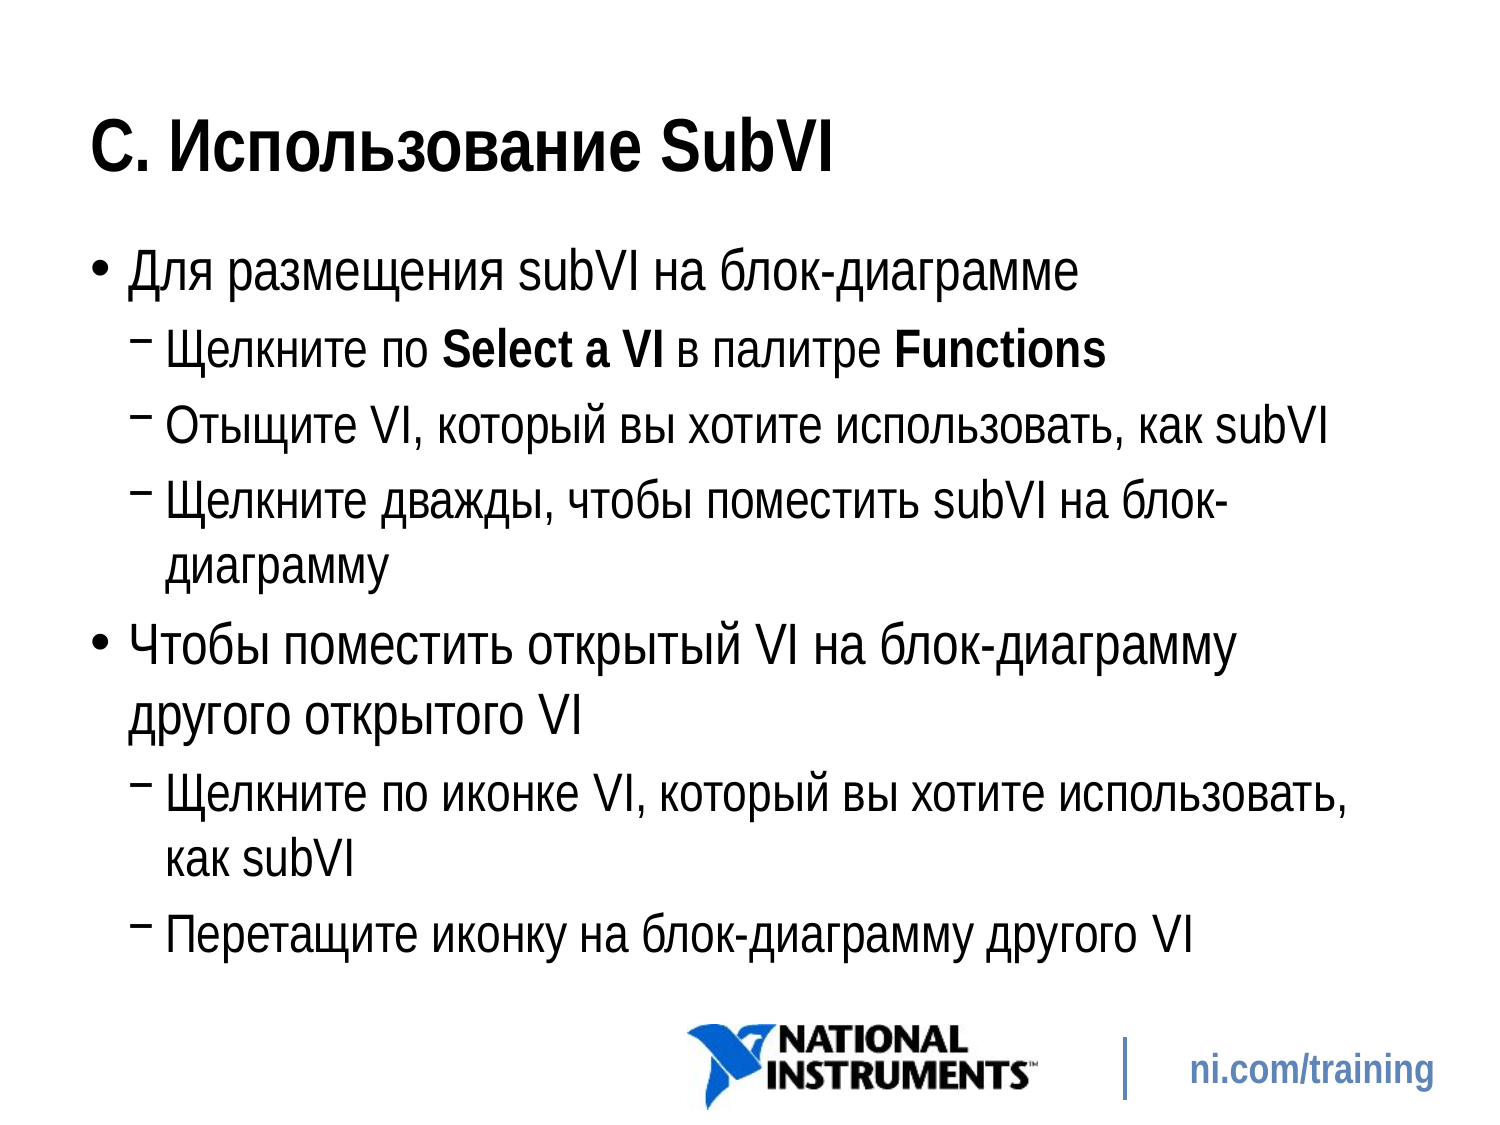

# C. Использование SubVI
Для размещения subVI на блок-диаграмме
Щелкните по Select a VI в палитре Functions
Отыщите VI, который вы хотите использовать, как subVI
Щелкните дважды, чтобы поместить subVI на блок-диаграмму
Чтобы поместить открытый VI на блок-диаграмму другого открытого VI
Щелкните по иконке VI, который вы хотите использовать, как subVI
Перетащите иконку на блок-диаграмму другого VI
272